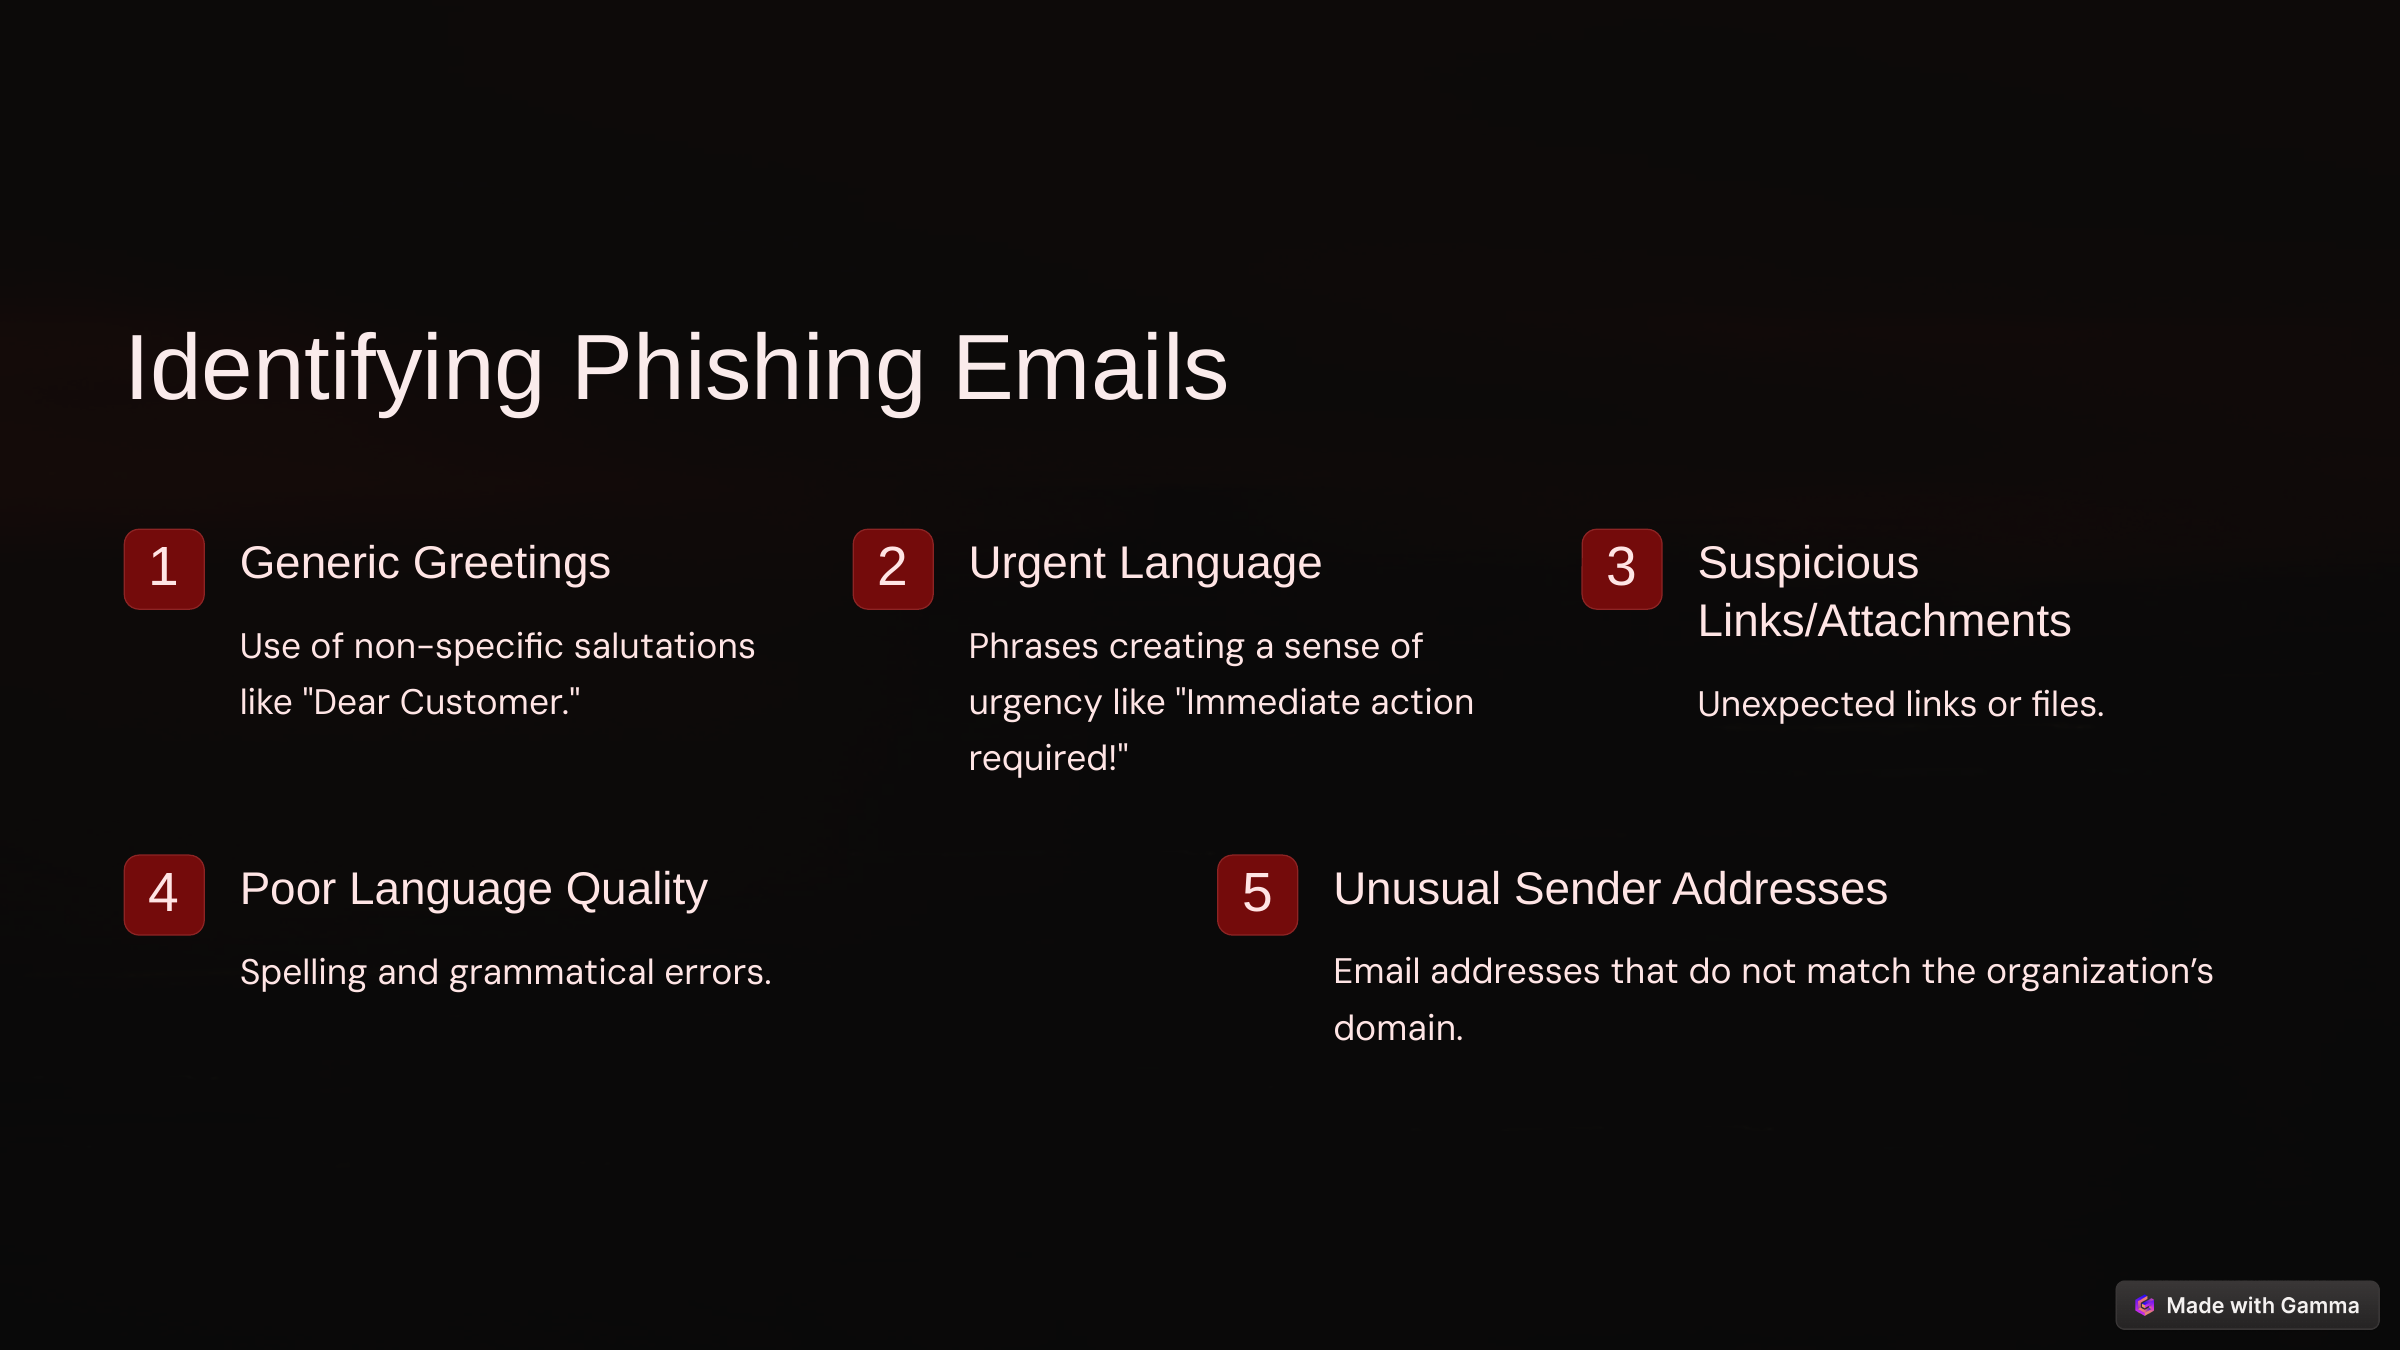

Identifying Phishing Emails

Generic Greetings

Urgent Language

Suspicious Links/Attachments
1
2
3
Use of non-specific salutations like "Dear Customer."
Phrases creating a sense of urgency like "Immediate action required!"
Unexpected links or files.

Poor Language Quality

Unusual Sender Addresses
4
5
Spelling and grammatical errors.
Email addresses that do not match the organization’s domain.